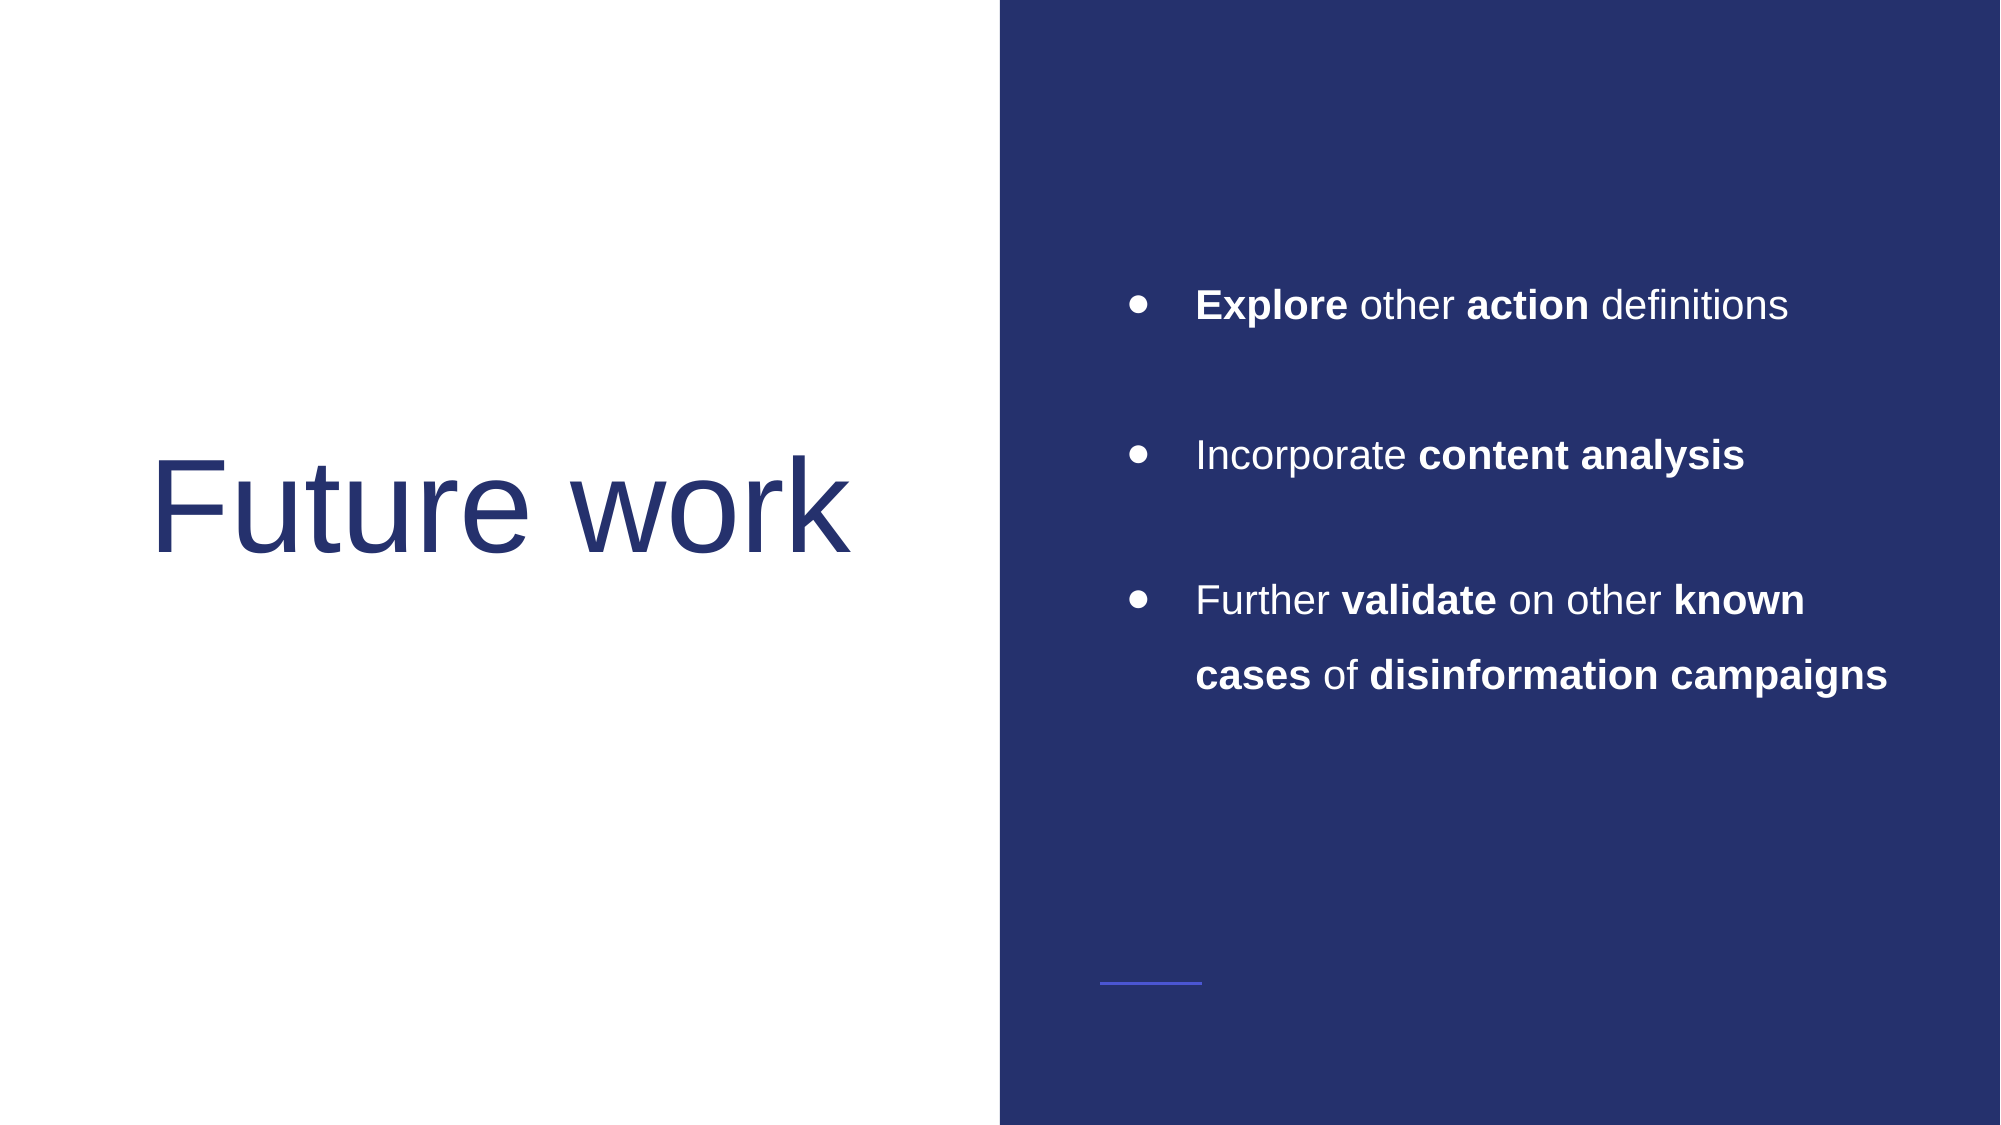

Explore other action definitions

Incorporate content analysis

Further validate on other known cases of disinformation campaigns

# Future work